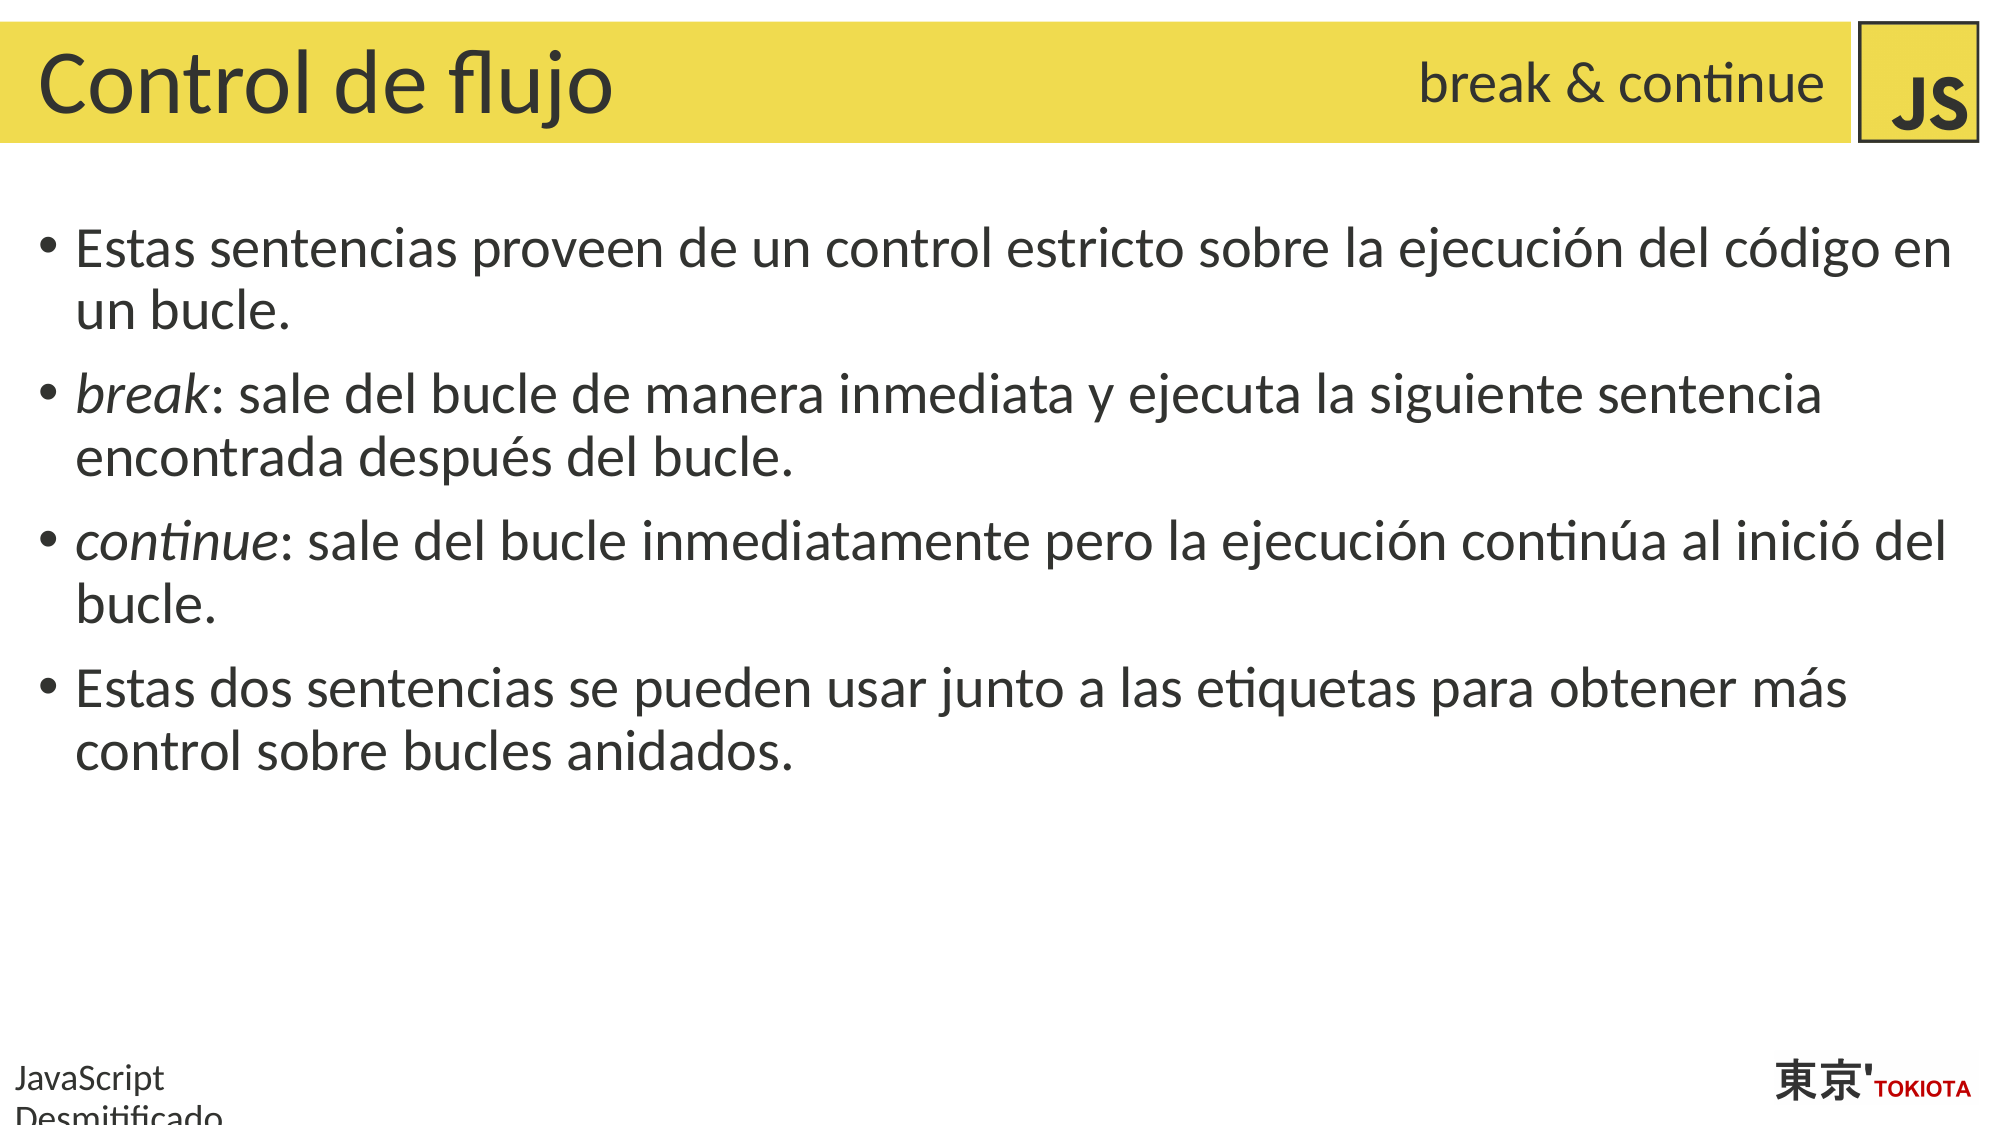

# Control de flujo
break & continue
Estas sentencias proveen de un control estricto sobre la ejecución del código en un bucle.
break: sale del bucle de manera inmediata y ejecuta la siguiente sentencia encontrada después del bucle.
continue: sale del bucle inmediatamente pero la ejecución continúa al inició del bucle.
Estas dos sentencias se pueden usar junto a las etiquetas para obtener más control sobre bucles anidados.